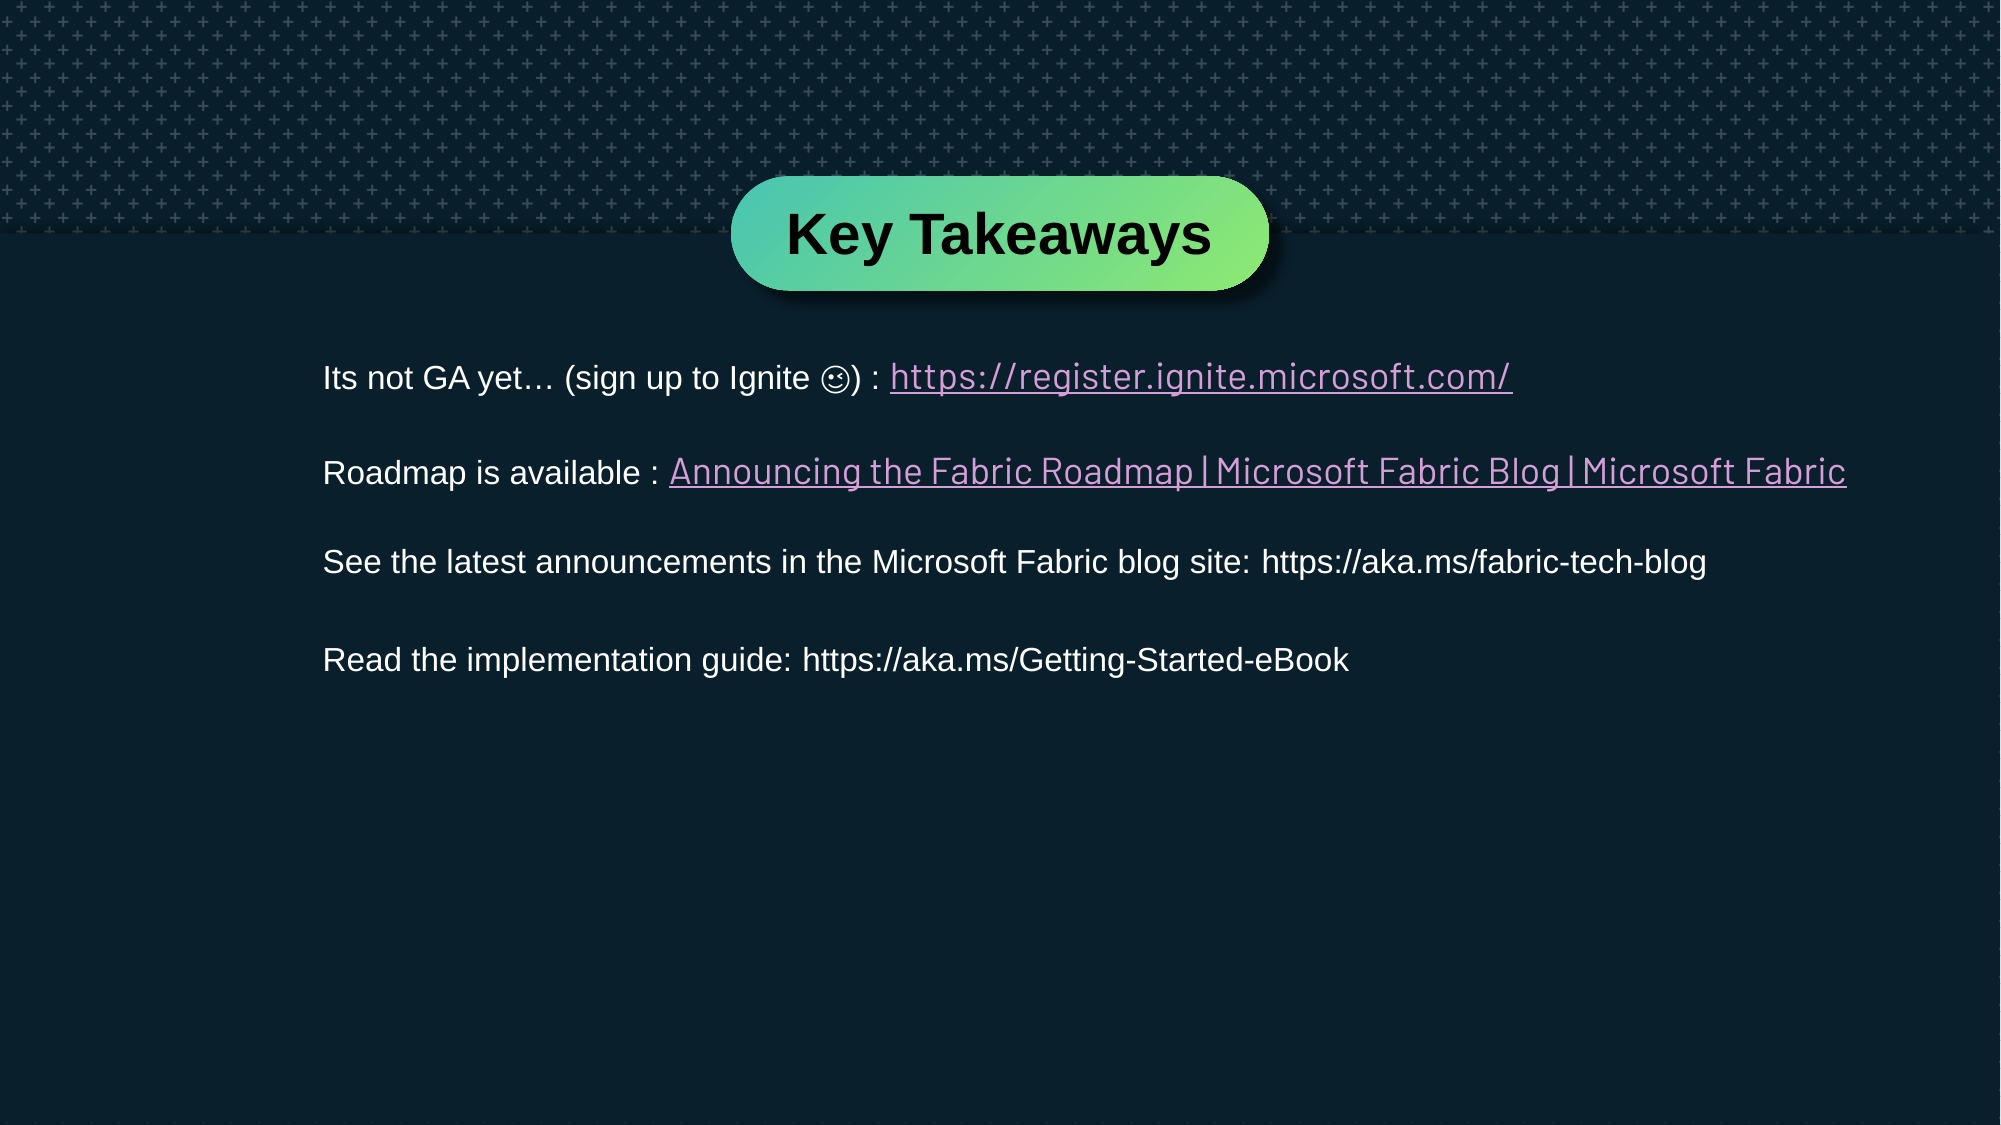

Available today: Microsoft Fabric
Key Takeaways

Its not GA yet… (sign up to Ignite 😉) : https://register.ignite.microsoft.com/
Roadmap is available : Announcing the Fabric Roadmap | Microsoft Fabric Blog | Microsoft Fabric

See the latest announcements in the Microsoft Fabric blog site: https://aka.ms/fabric-tech-blog

Read the implementation guide: https://aka.ms/Getting-Started-eBook